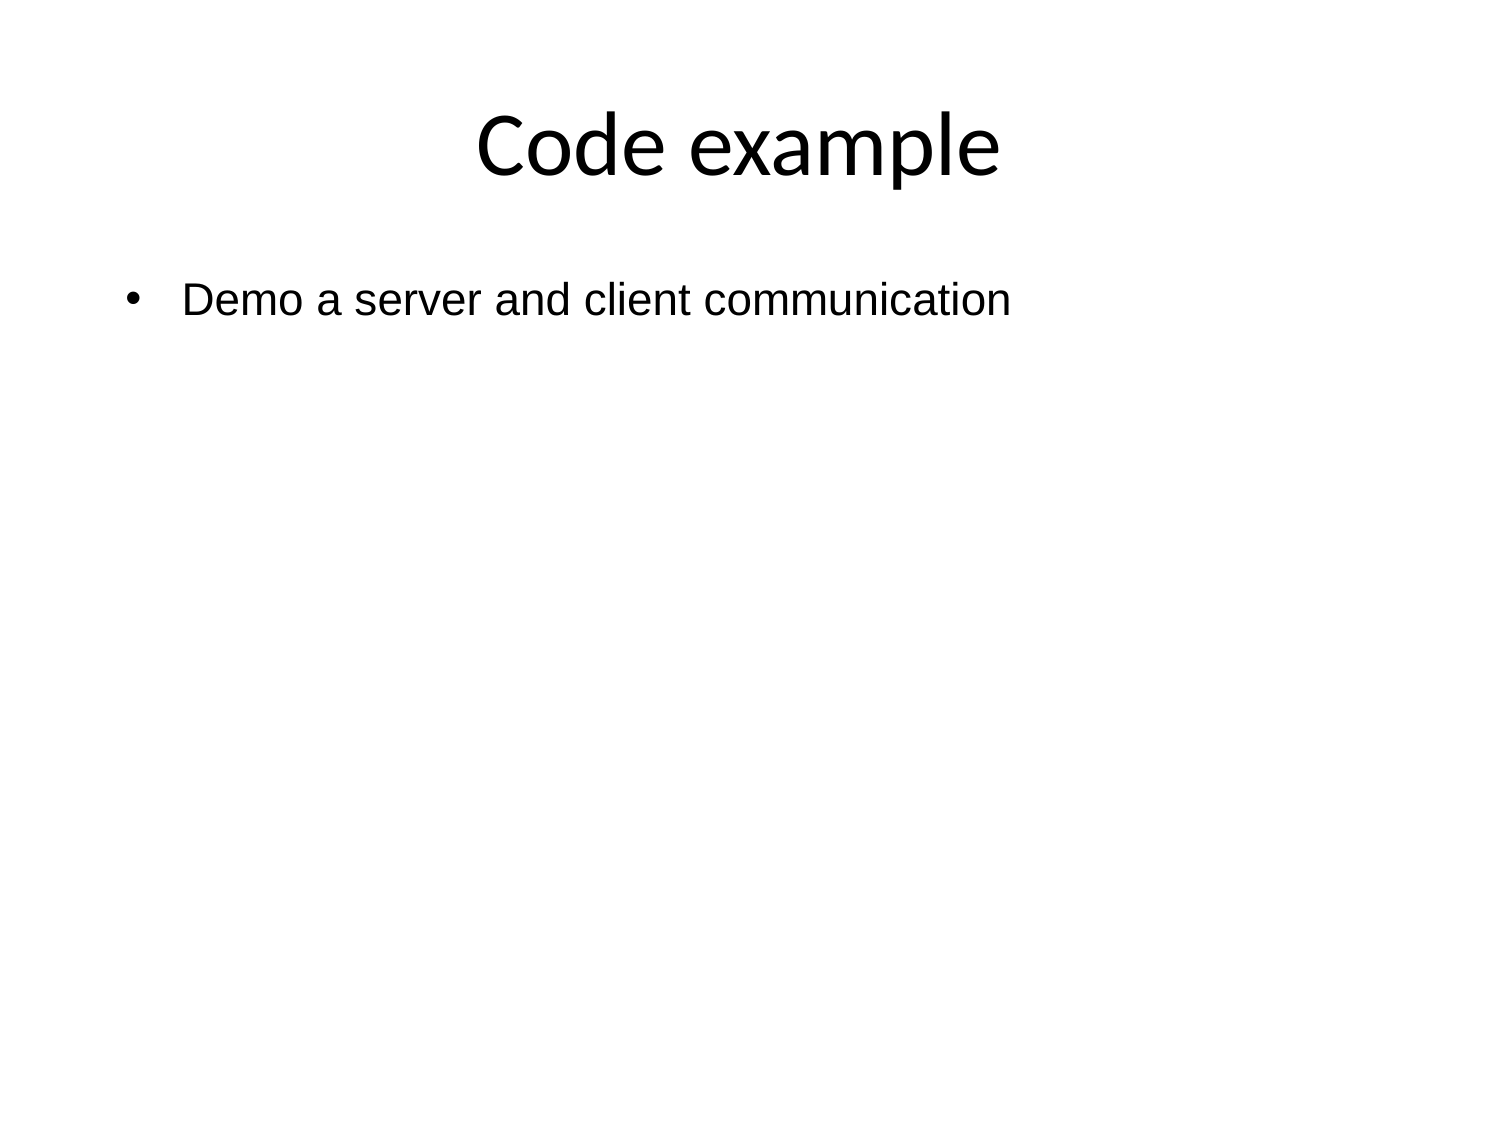

# Code example
Demo a server and client communication